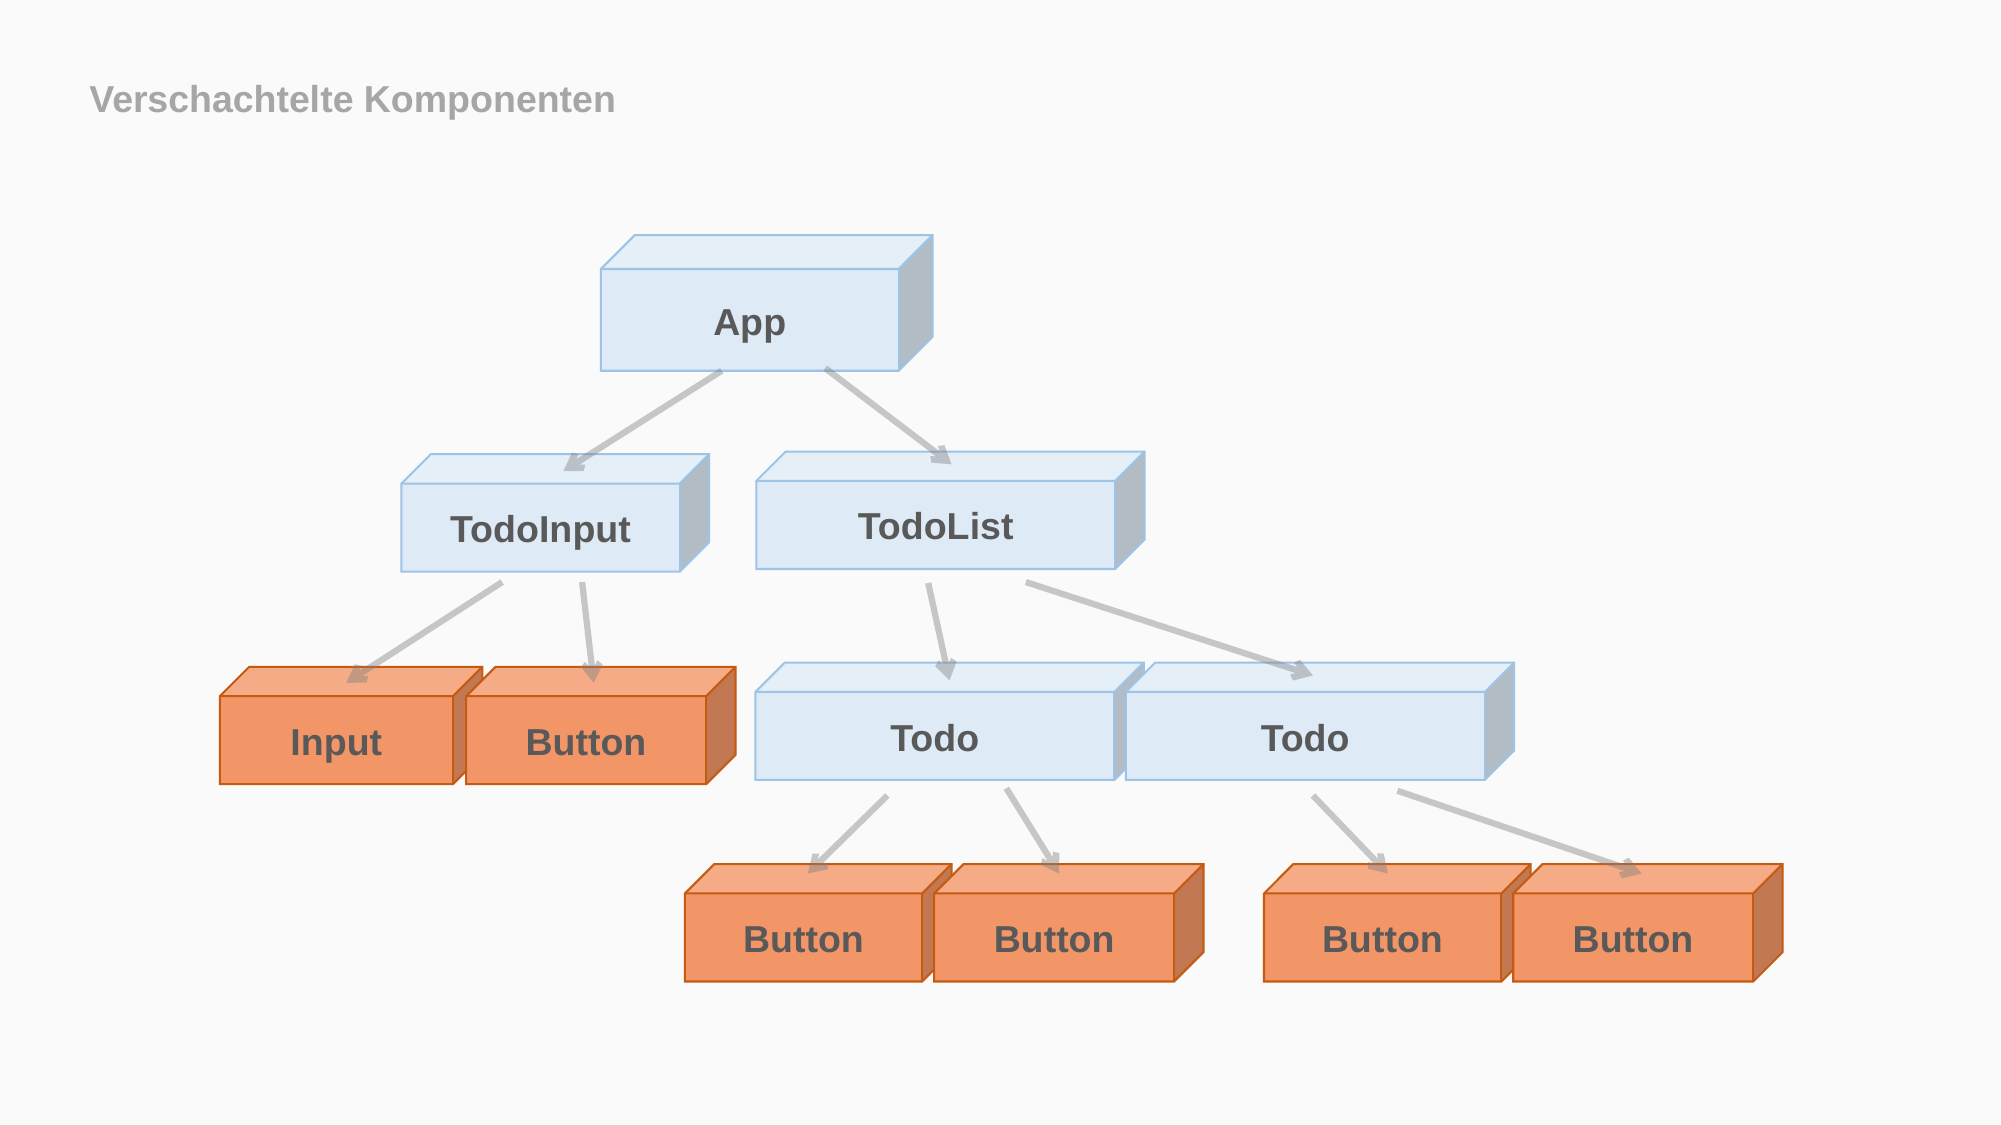

Verschachtelte Komponenten
App
TodoList
TodoInput
Input
Button
Button
Button
Button
Button
Todo
Todo